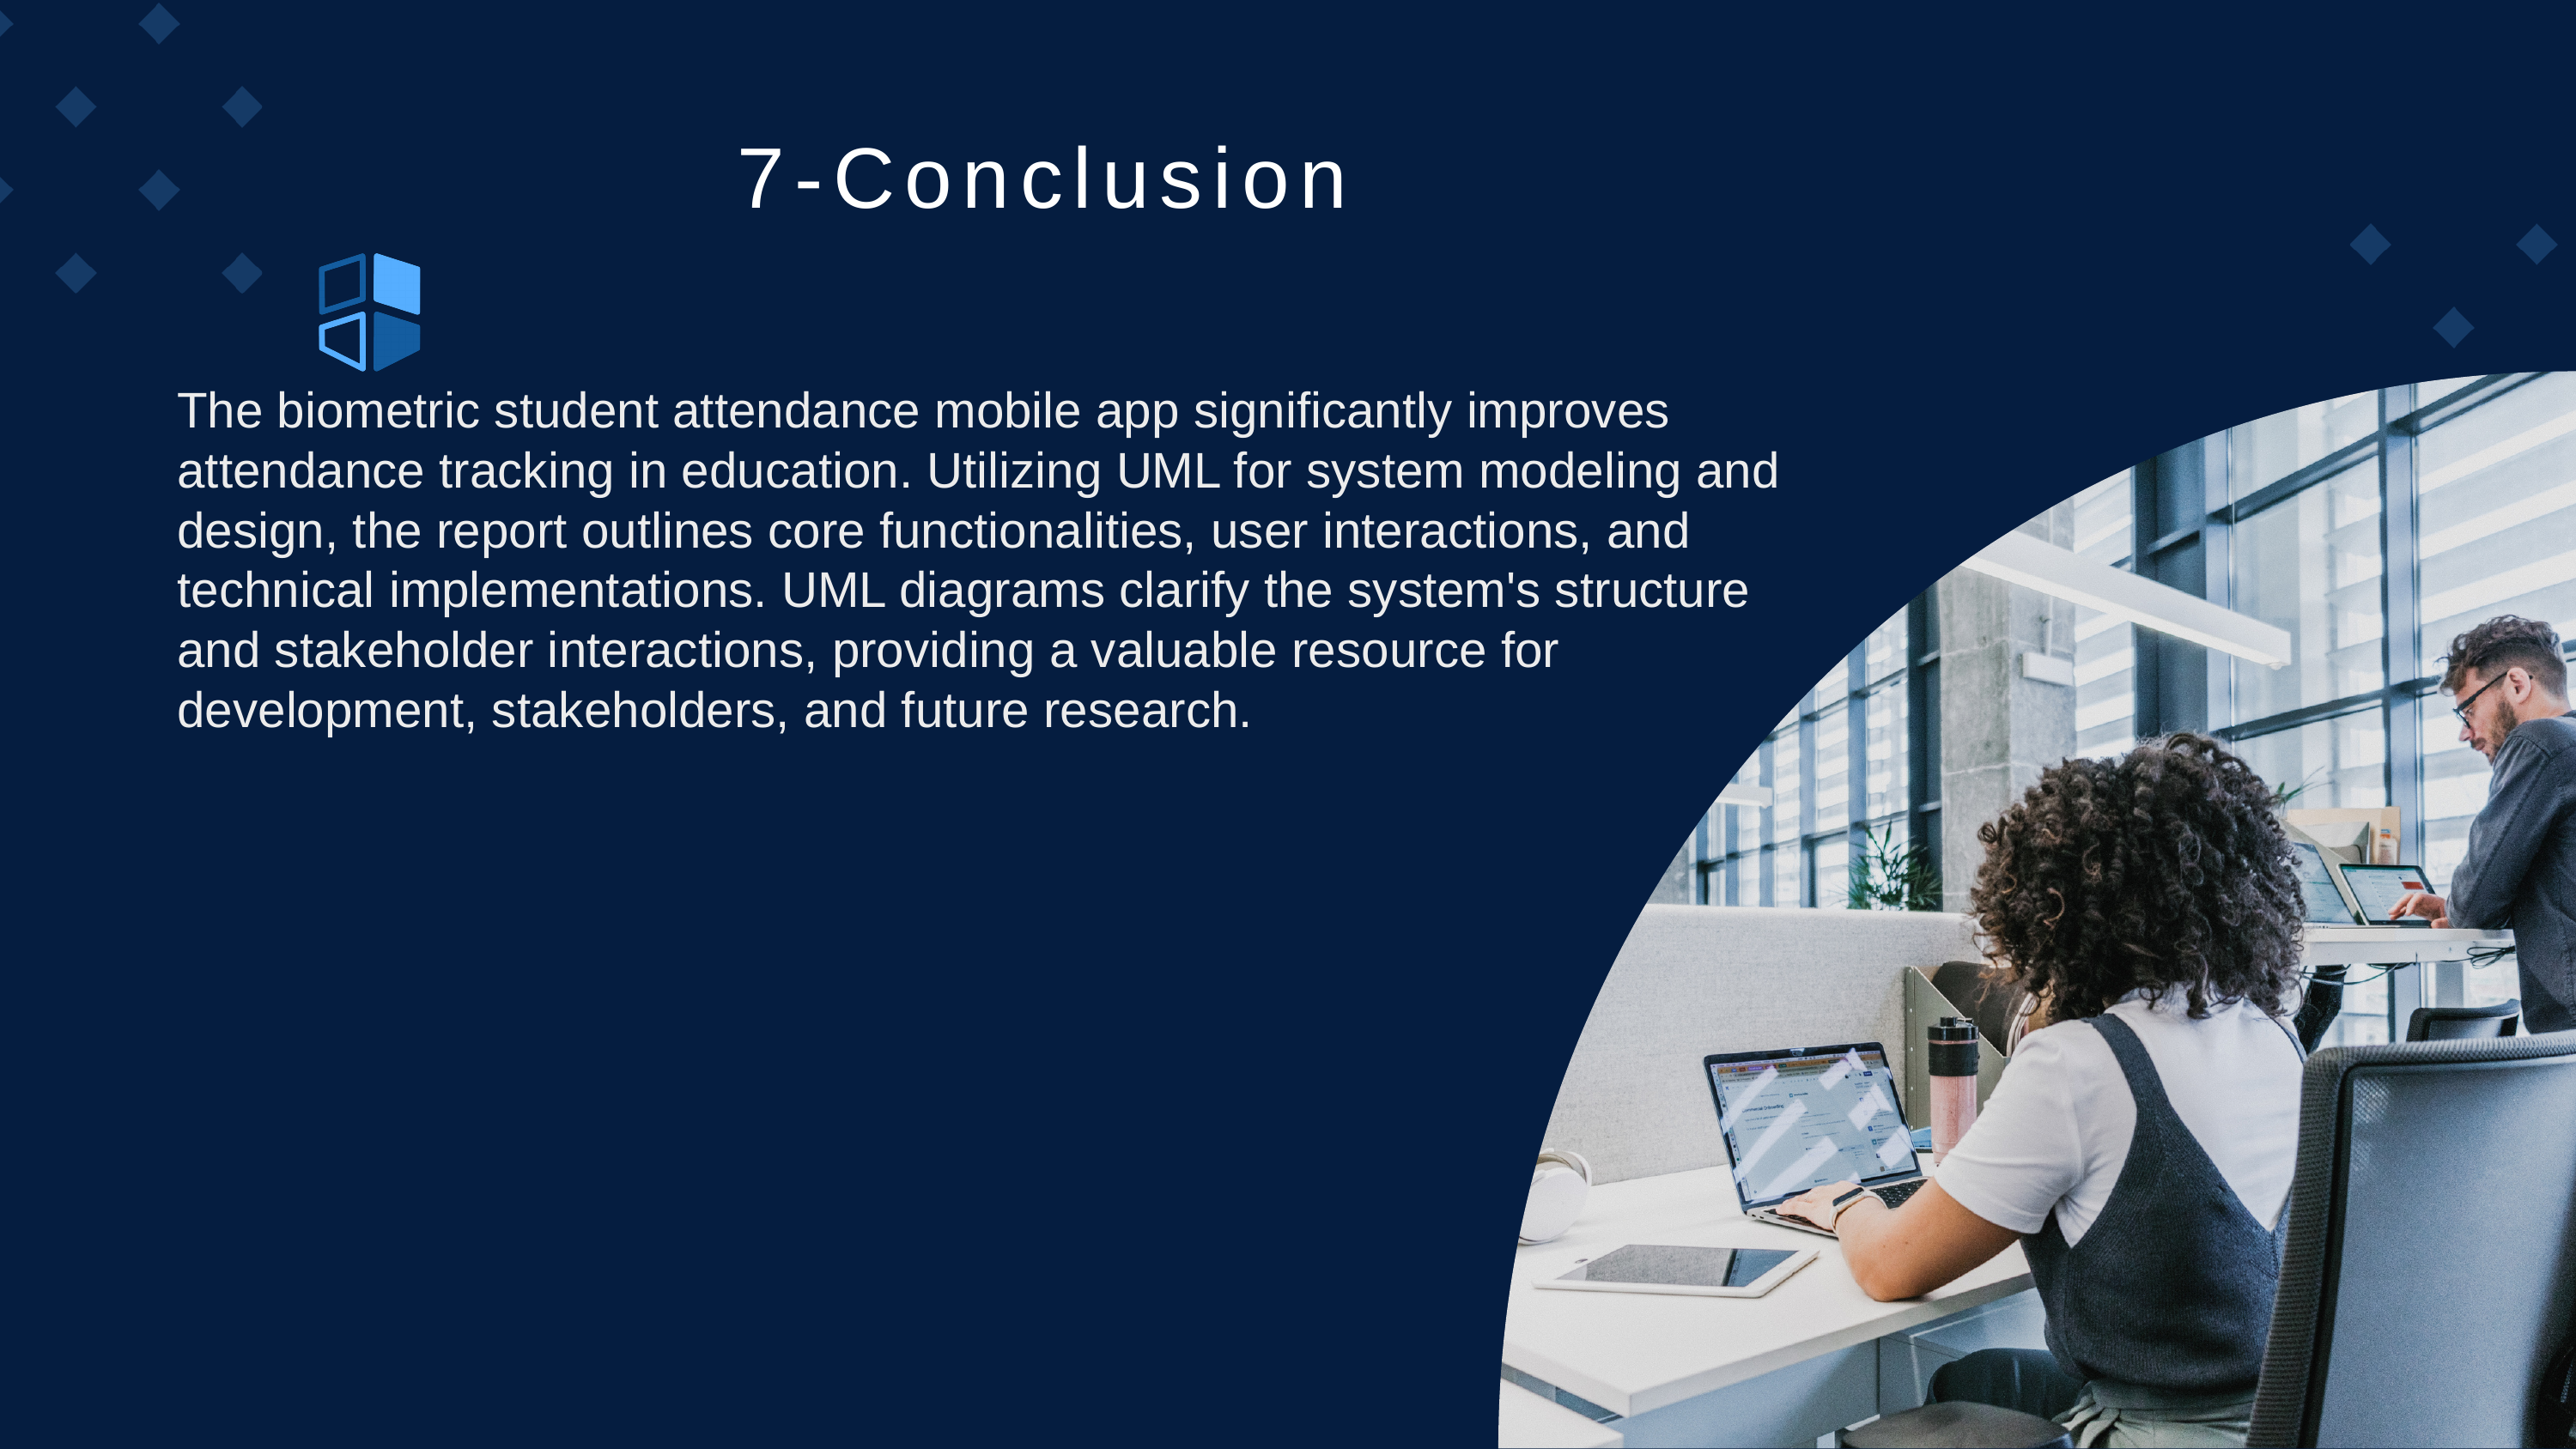

7-Conclusion

The biometric student attendance mobile app significantly improves attendance tracking in education. Utilizing UML for system modeling and design, the report outlines core functionalities, user interactions, and technical implementations. UML diagrams clarify the system's structure and stakeholder interactions, providing a valuable resource for development, stakeholders, and future research.